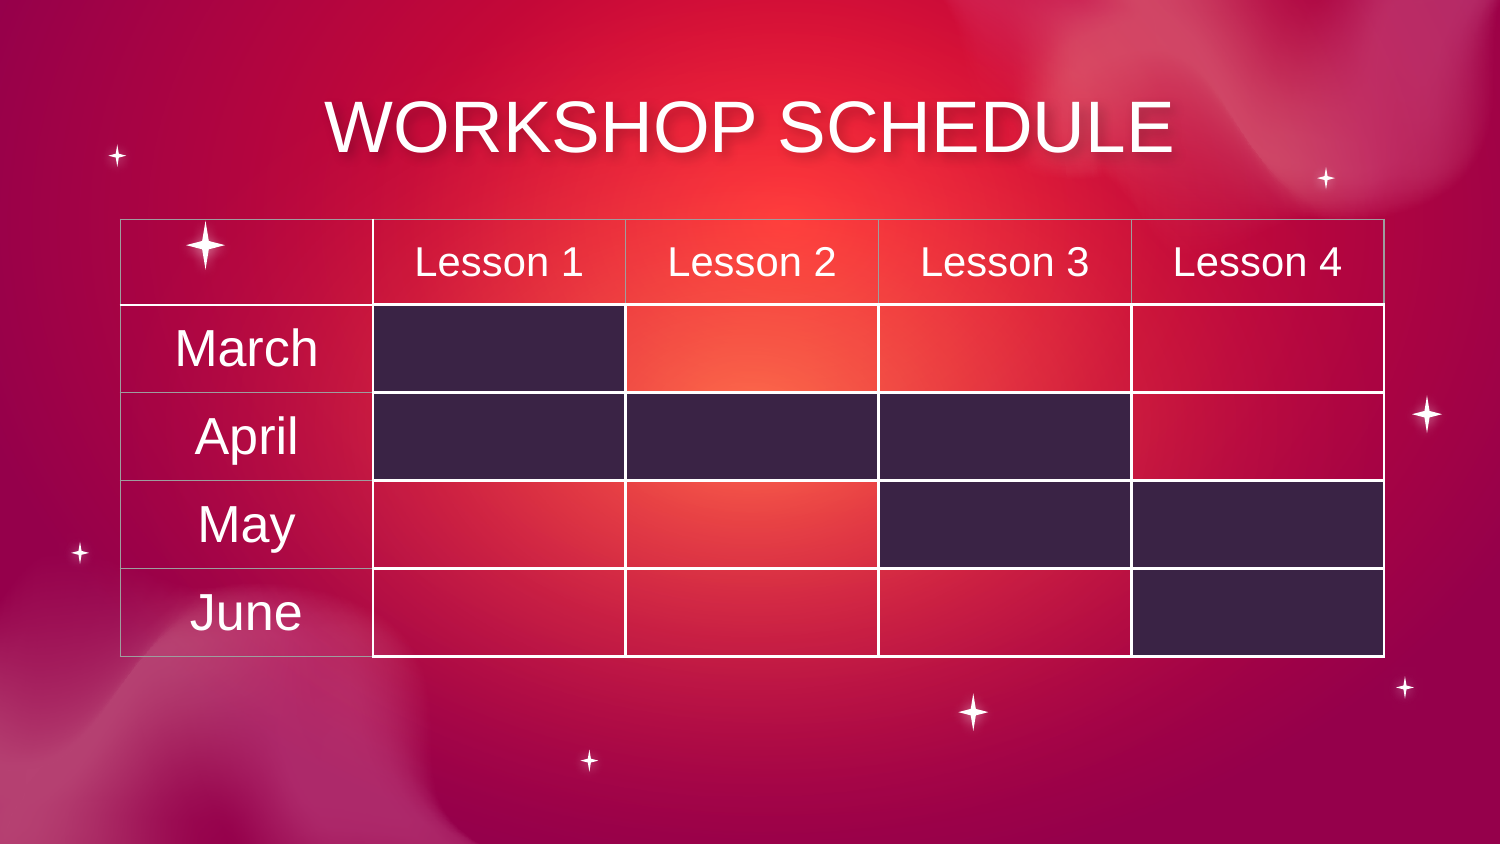

# WORKSHOP SCHEDULE
|  | Lesson 1 | Lesson 2 | Lesson 3 | Lesson 4 |
| --- | --- | --- | --- | --- |
| March |  |  |  |  |
| April |  |  |  |  |
| May |  |  |  |  |
| June |  |  |  |  |